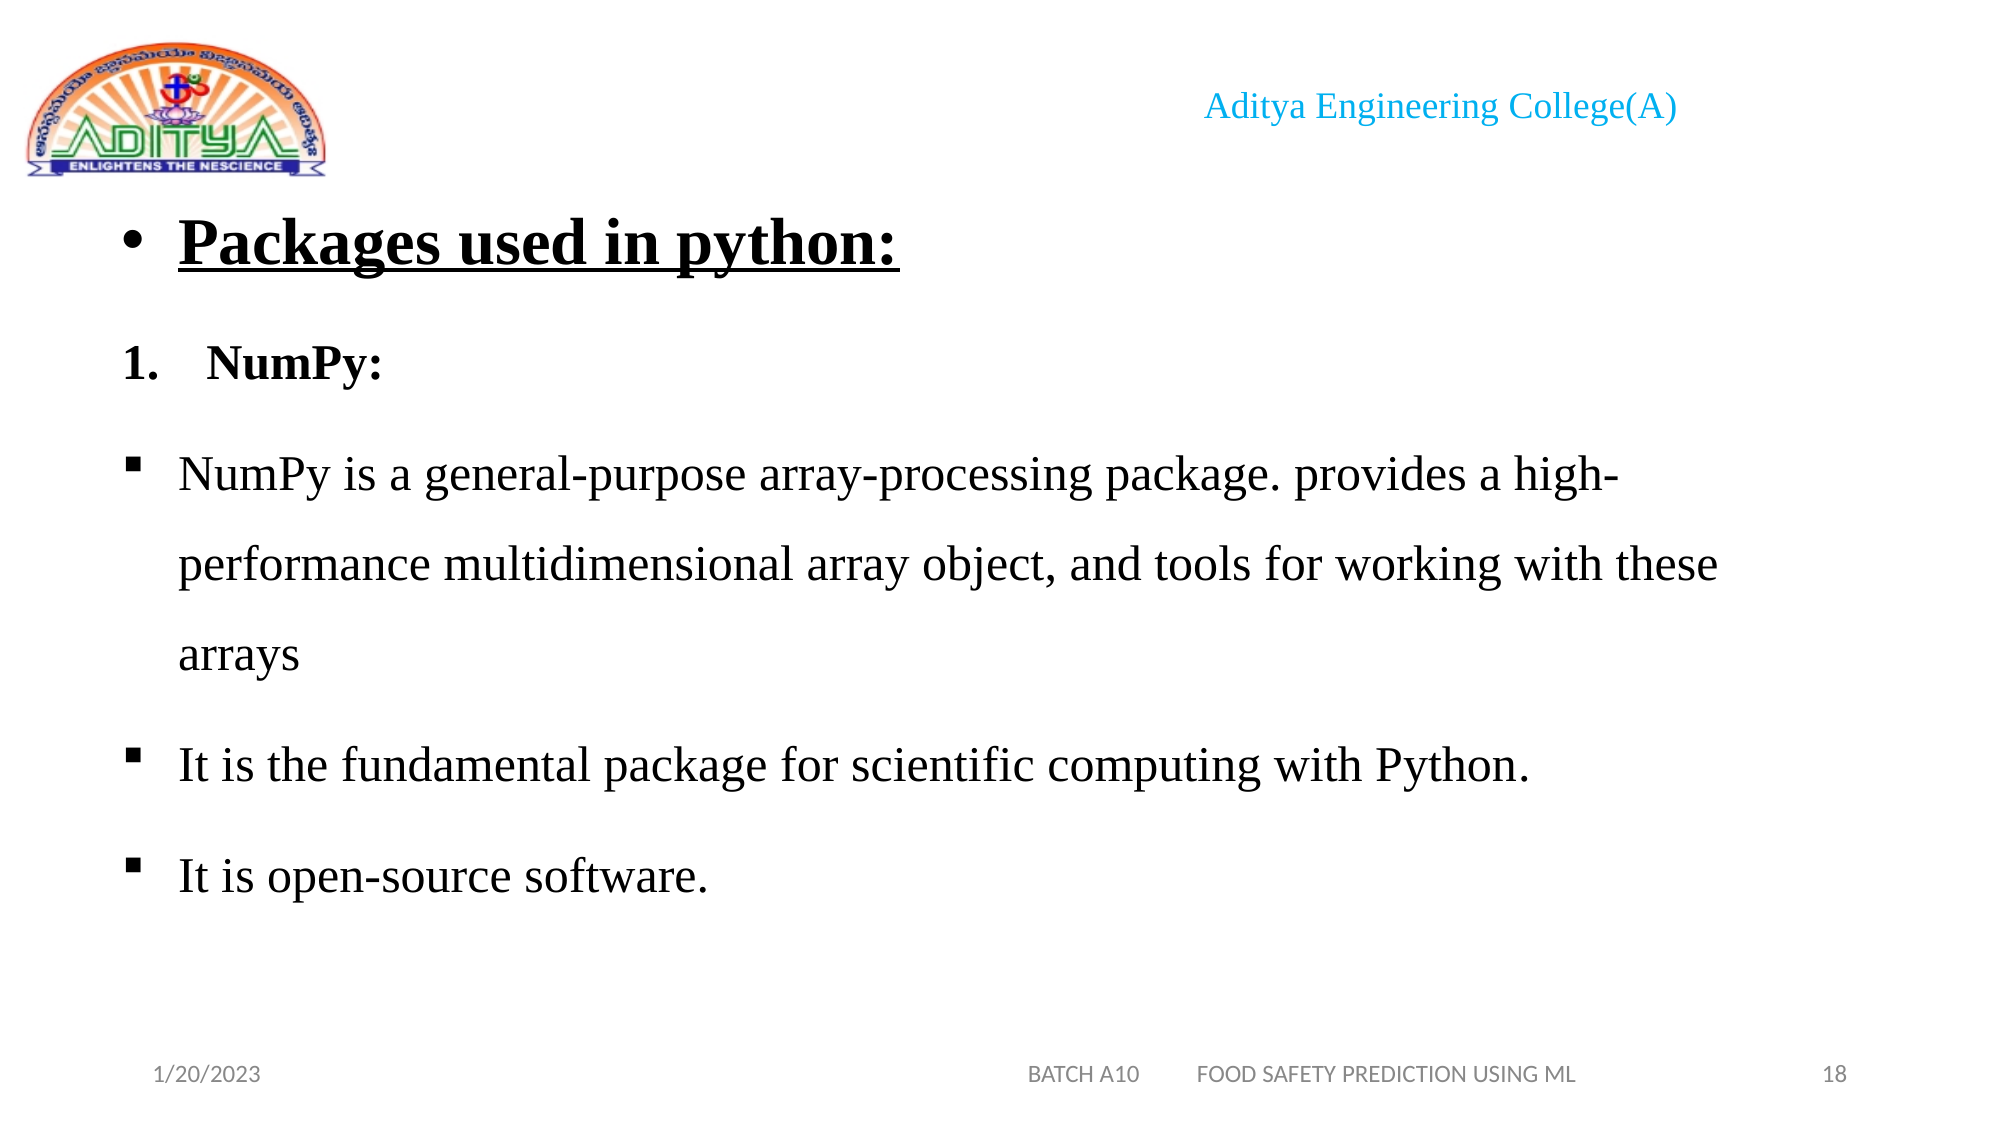

Packages used in python:
NumPy:
NumPy is a general-purpose array-processing package. provides a high-performance multidimensional array object, and tools for working with these arrays
It is the fundamental package for scientific computing with Python.
It is open-source software.
1/20/2023
18
BATCH A10          FOOD SAFETY PREDICTION USING ML